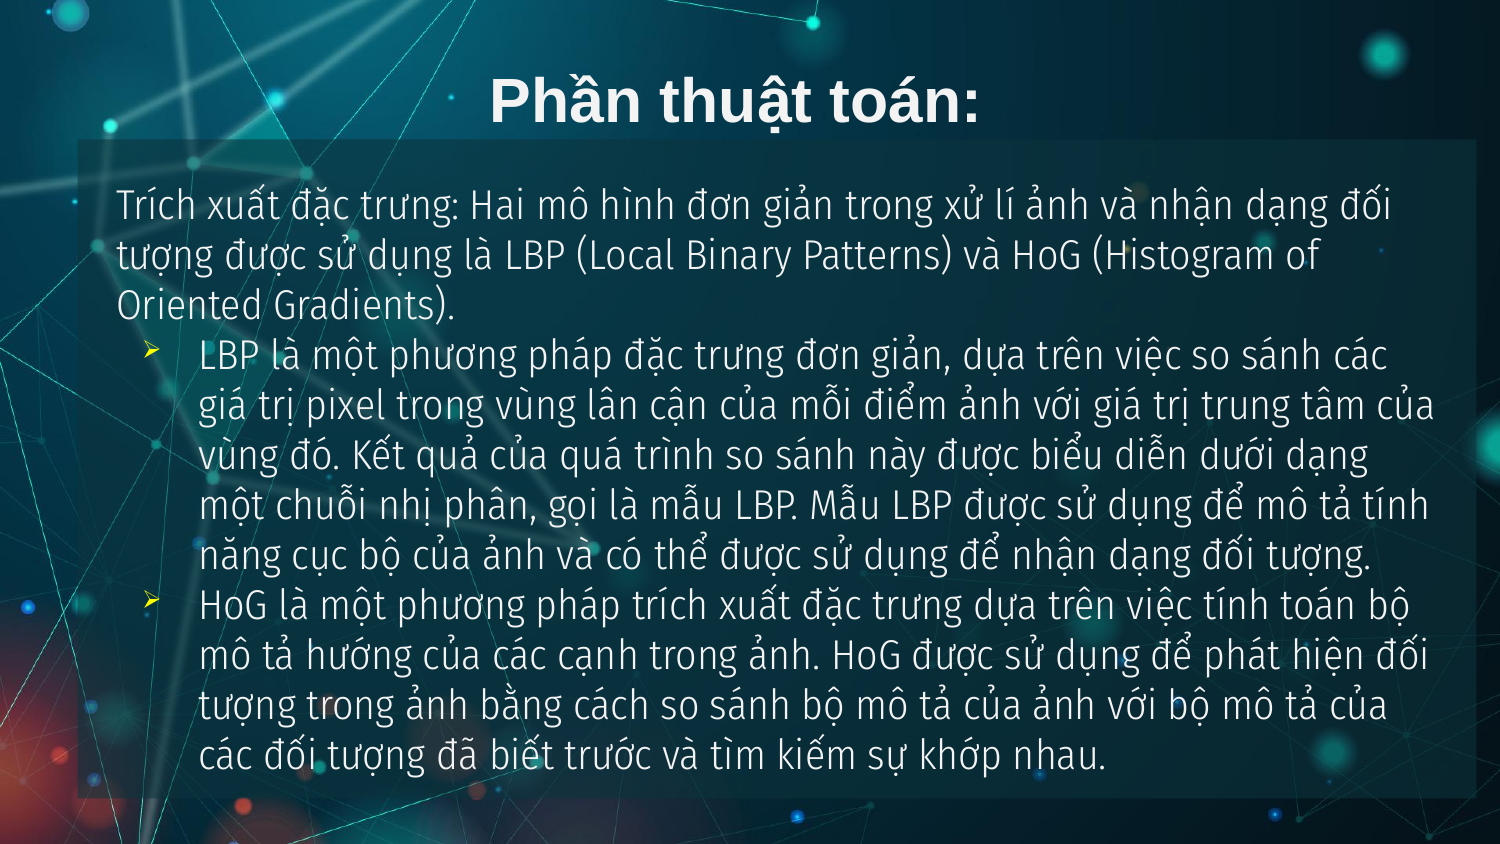

# Phần thuật toán:
Trích xuất đặc trưng: Hai mô hình đơn giản trong xử lí ảnh và nhận dạng đối tượng được sử dụng là LBP (Local Binary Patterns) và HoG (Histogram of Oriented Gradients).
LBP là một phương pháp đặc trưng đơn giản, dựa trên việc so sánh các giá trị pixel trong vùng lân cận của mỗi điểm ảnh với giá trị trung tâm của vùng đó. Kết quả của quá trình so sánh này được biểu diễn dưới dạng một chuỗi nhị phân, gọi là mẫu LBP. Mẫu LBP được sử dụng để mô tả tính năng cục bộ của ảnh và có thể được sử dụng để nhận dạng đối tượng.
HoG là một phương pháp trích xuất đặc trưng dựa trên việc tính toán bộ mô tả hướng của các cạnh trong ảnh. HoG được sử dụng để phát hiện đối tượng trong ảnh bằng cách so sánh bộ mô tả của ảnh với bộ mô tả của các đối tượng đã biết trước và tìm kiếm sự khớp nhau.